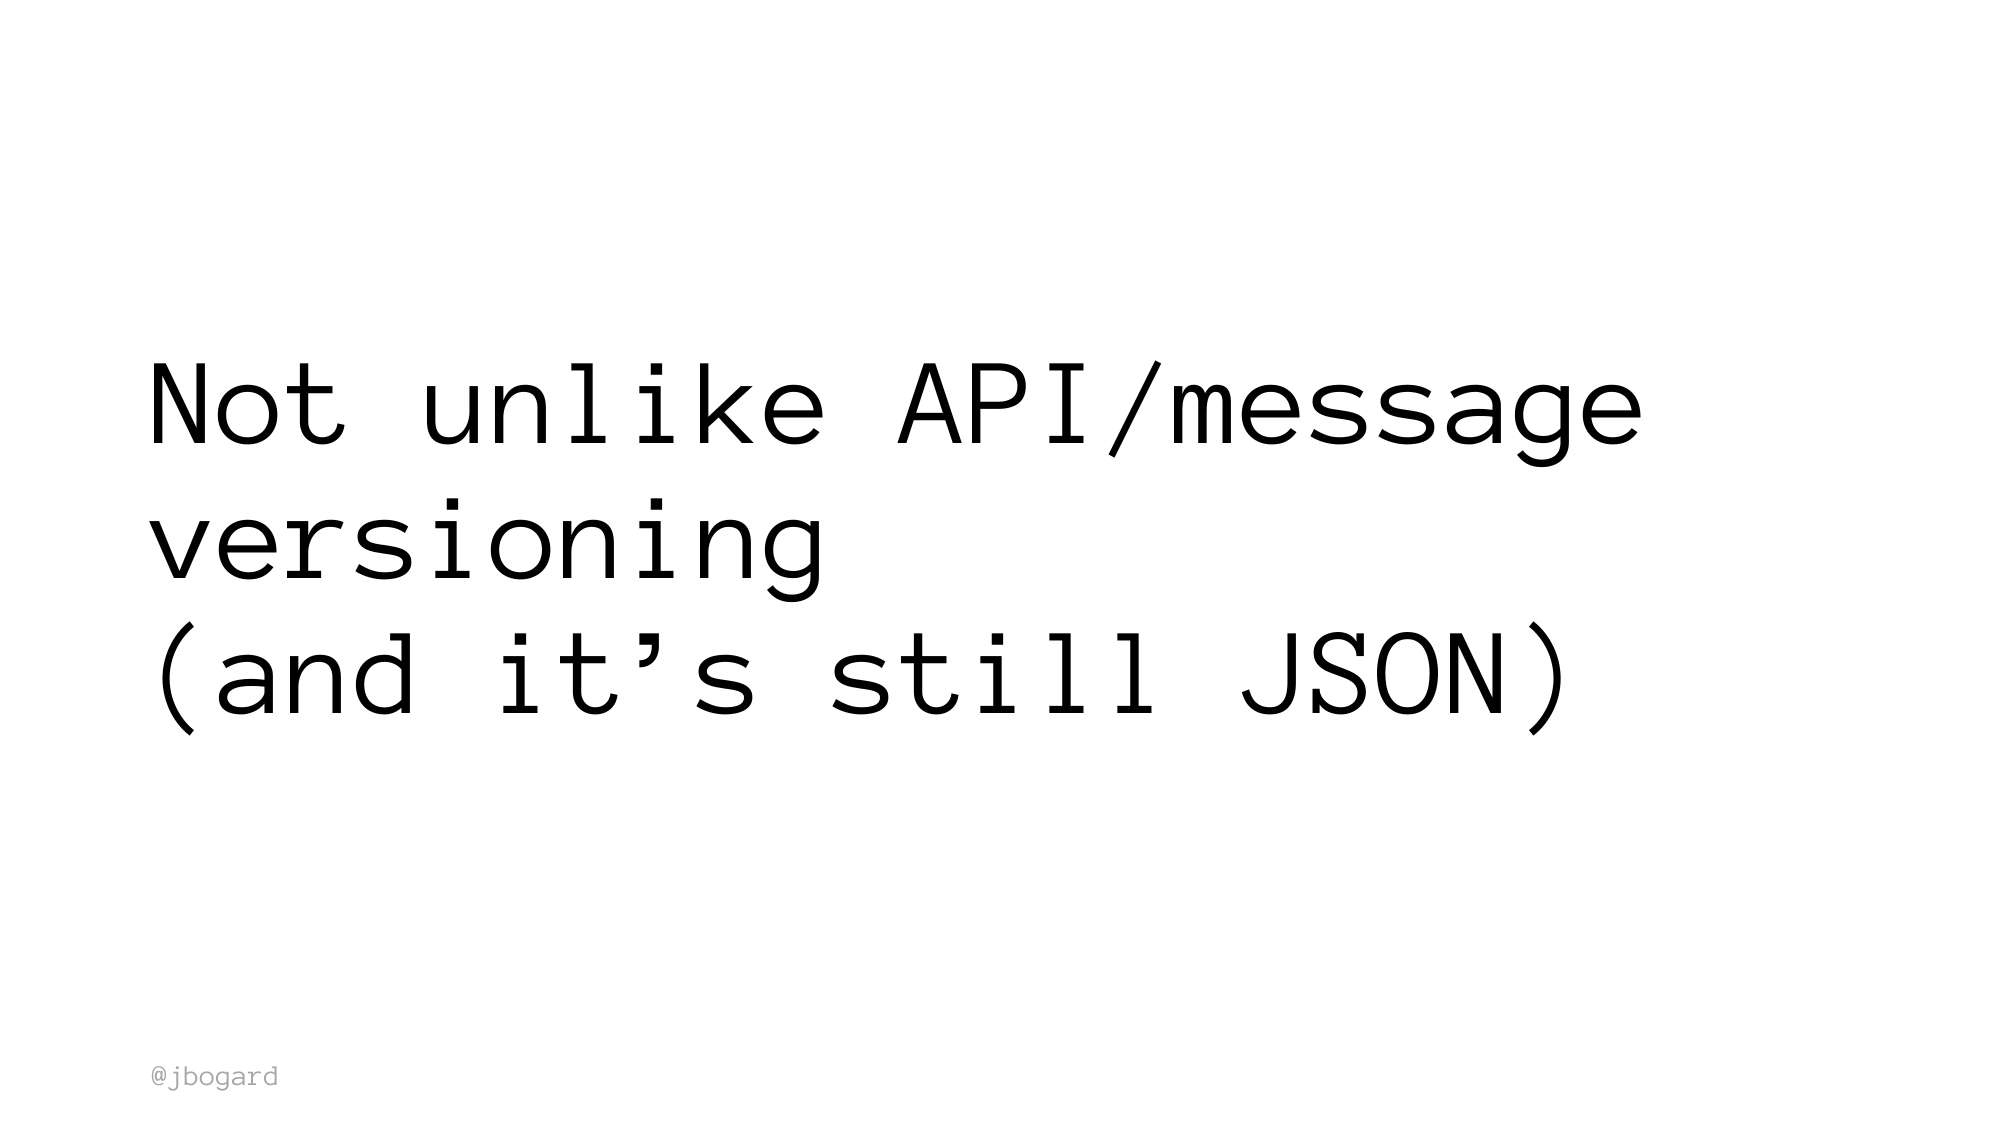

# Not unlike API/message versioning (and it’s still JSON)